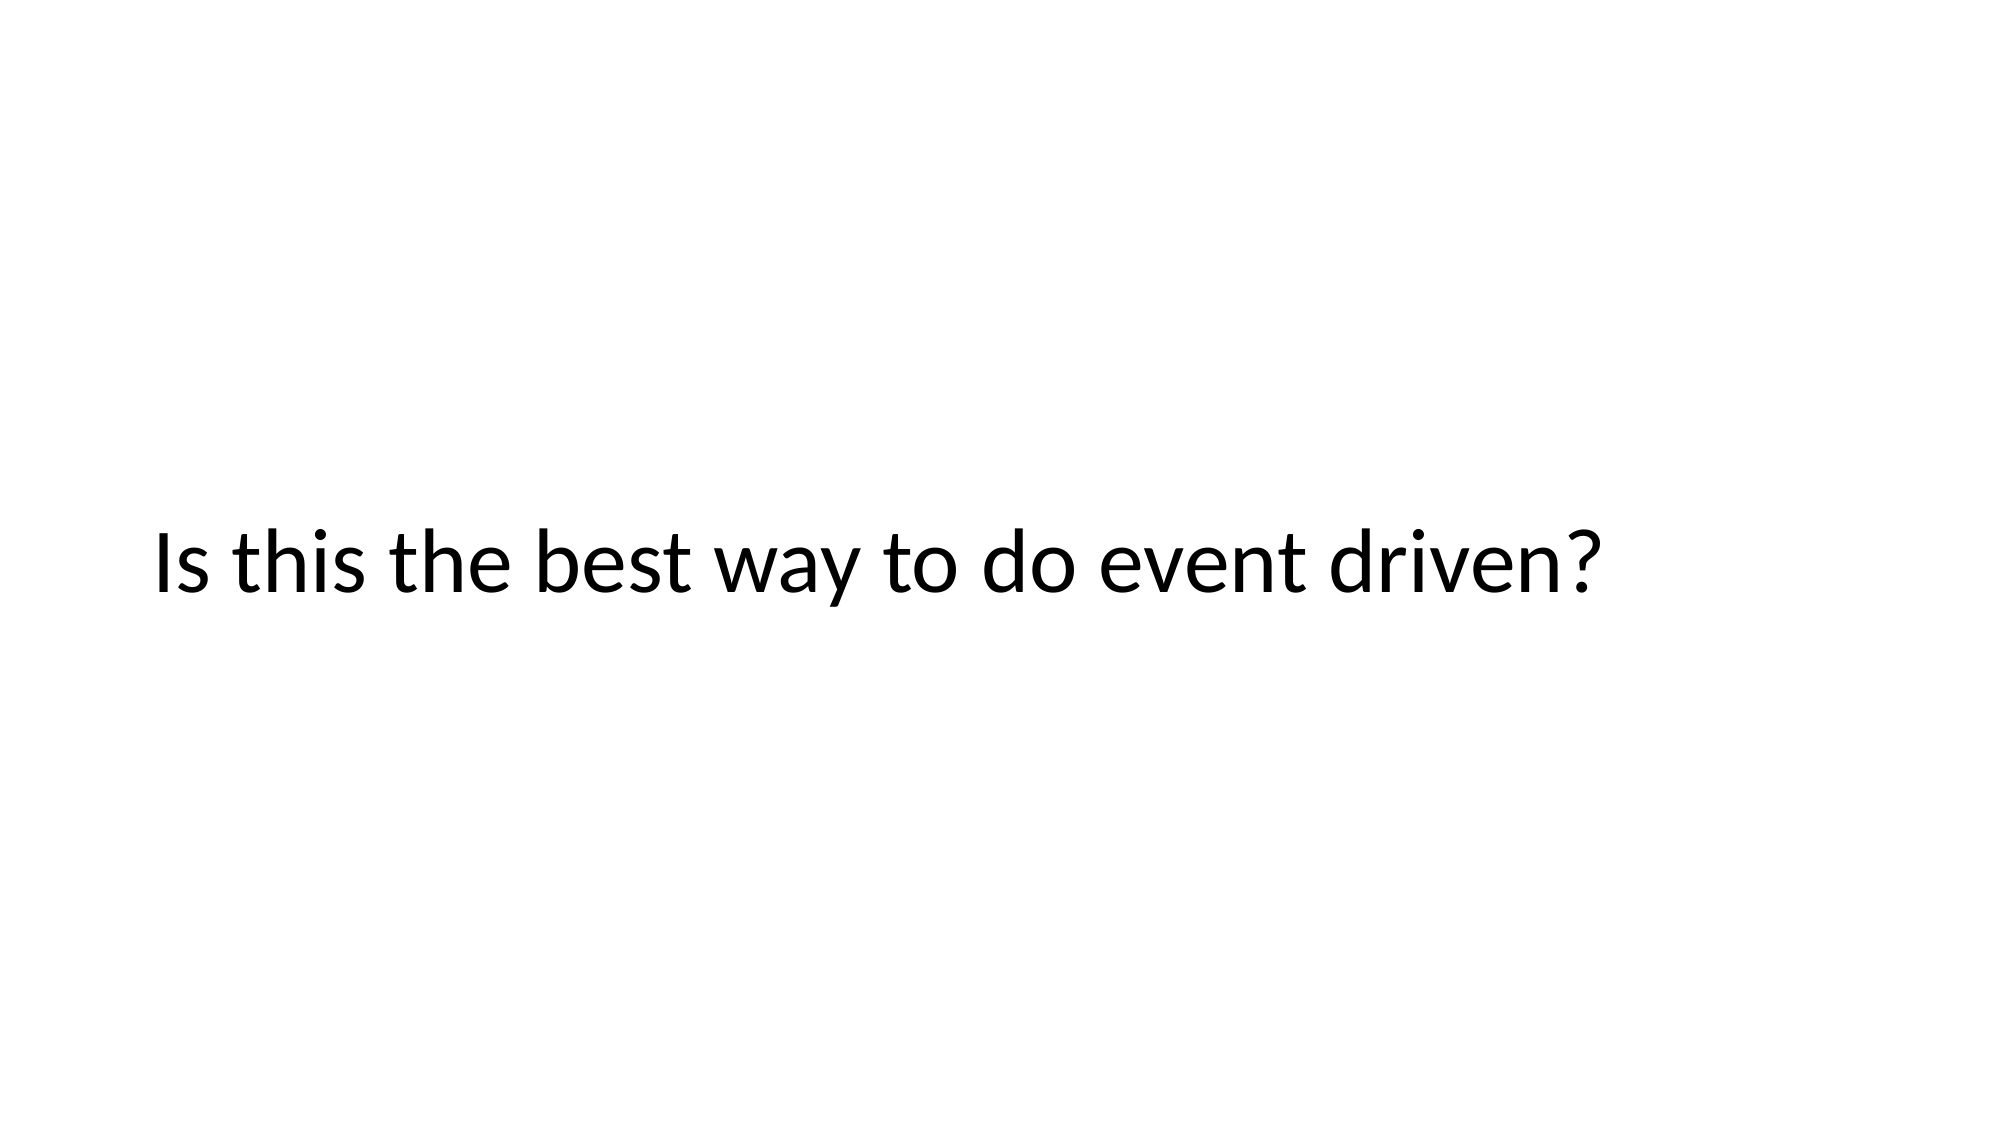

# Is this the best way to do event driven?